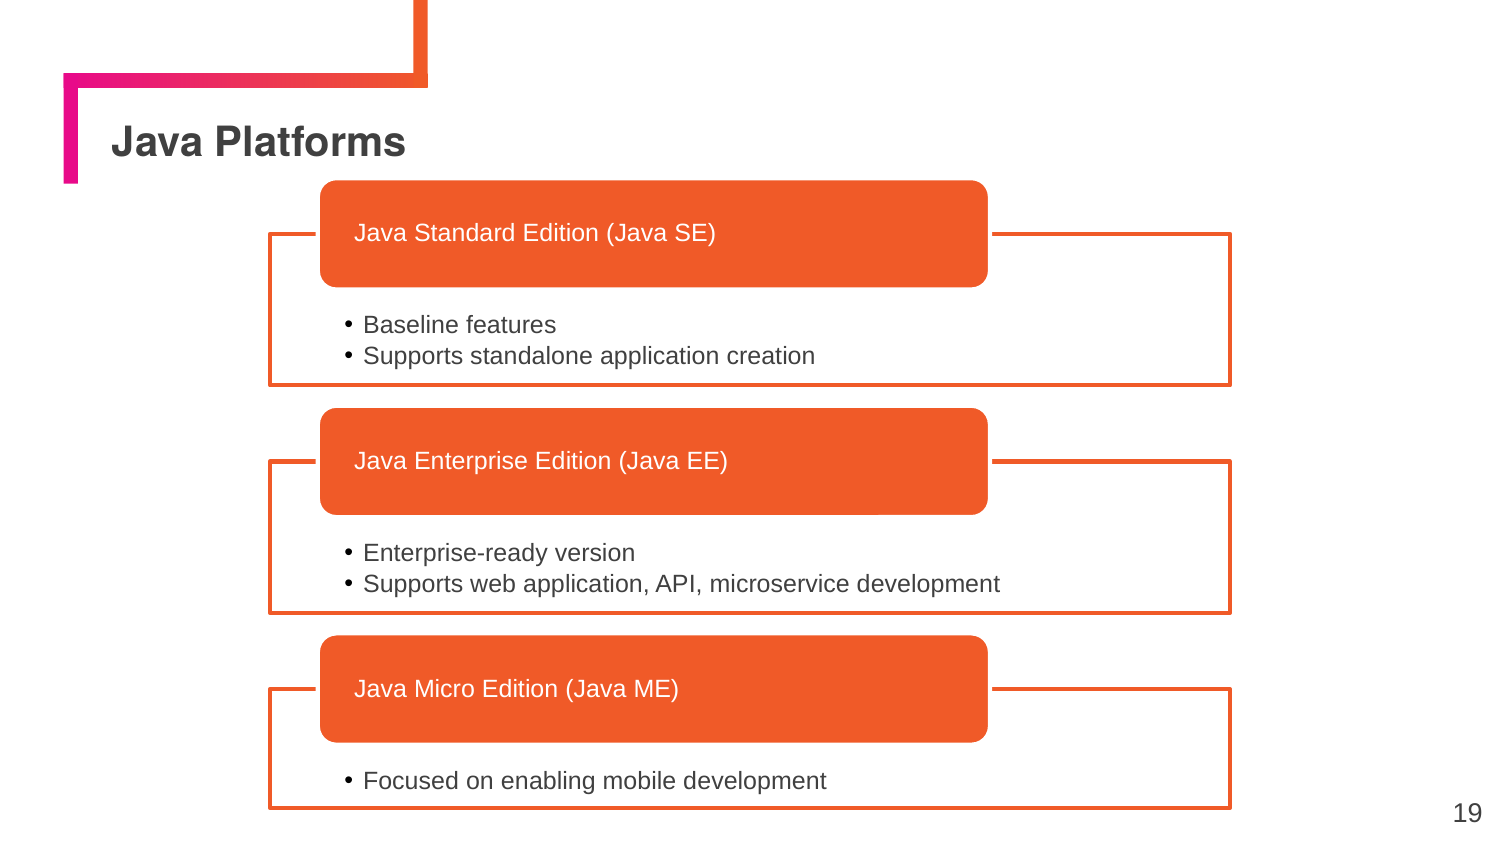

# Java Platforms
Baseline features
Supports standalone application creation
Java Standard Edition (Java SE)
Enterprise-ready version
Supports web application, API, microservice development
Java Enterprise Edition (Java EE)
Focused on enabling mobile development
Java Micro Edition (Java ME)
19